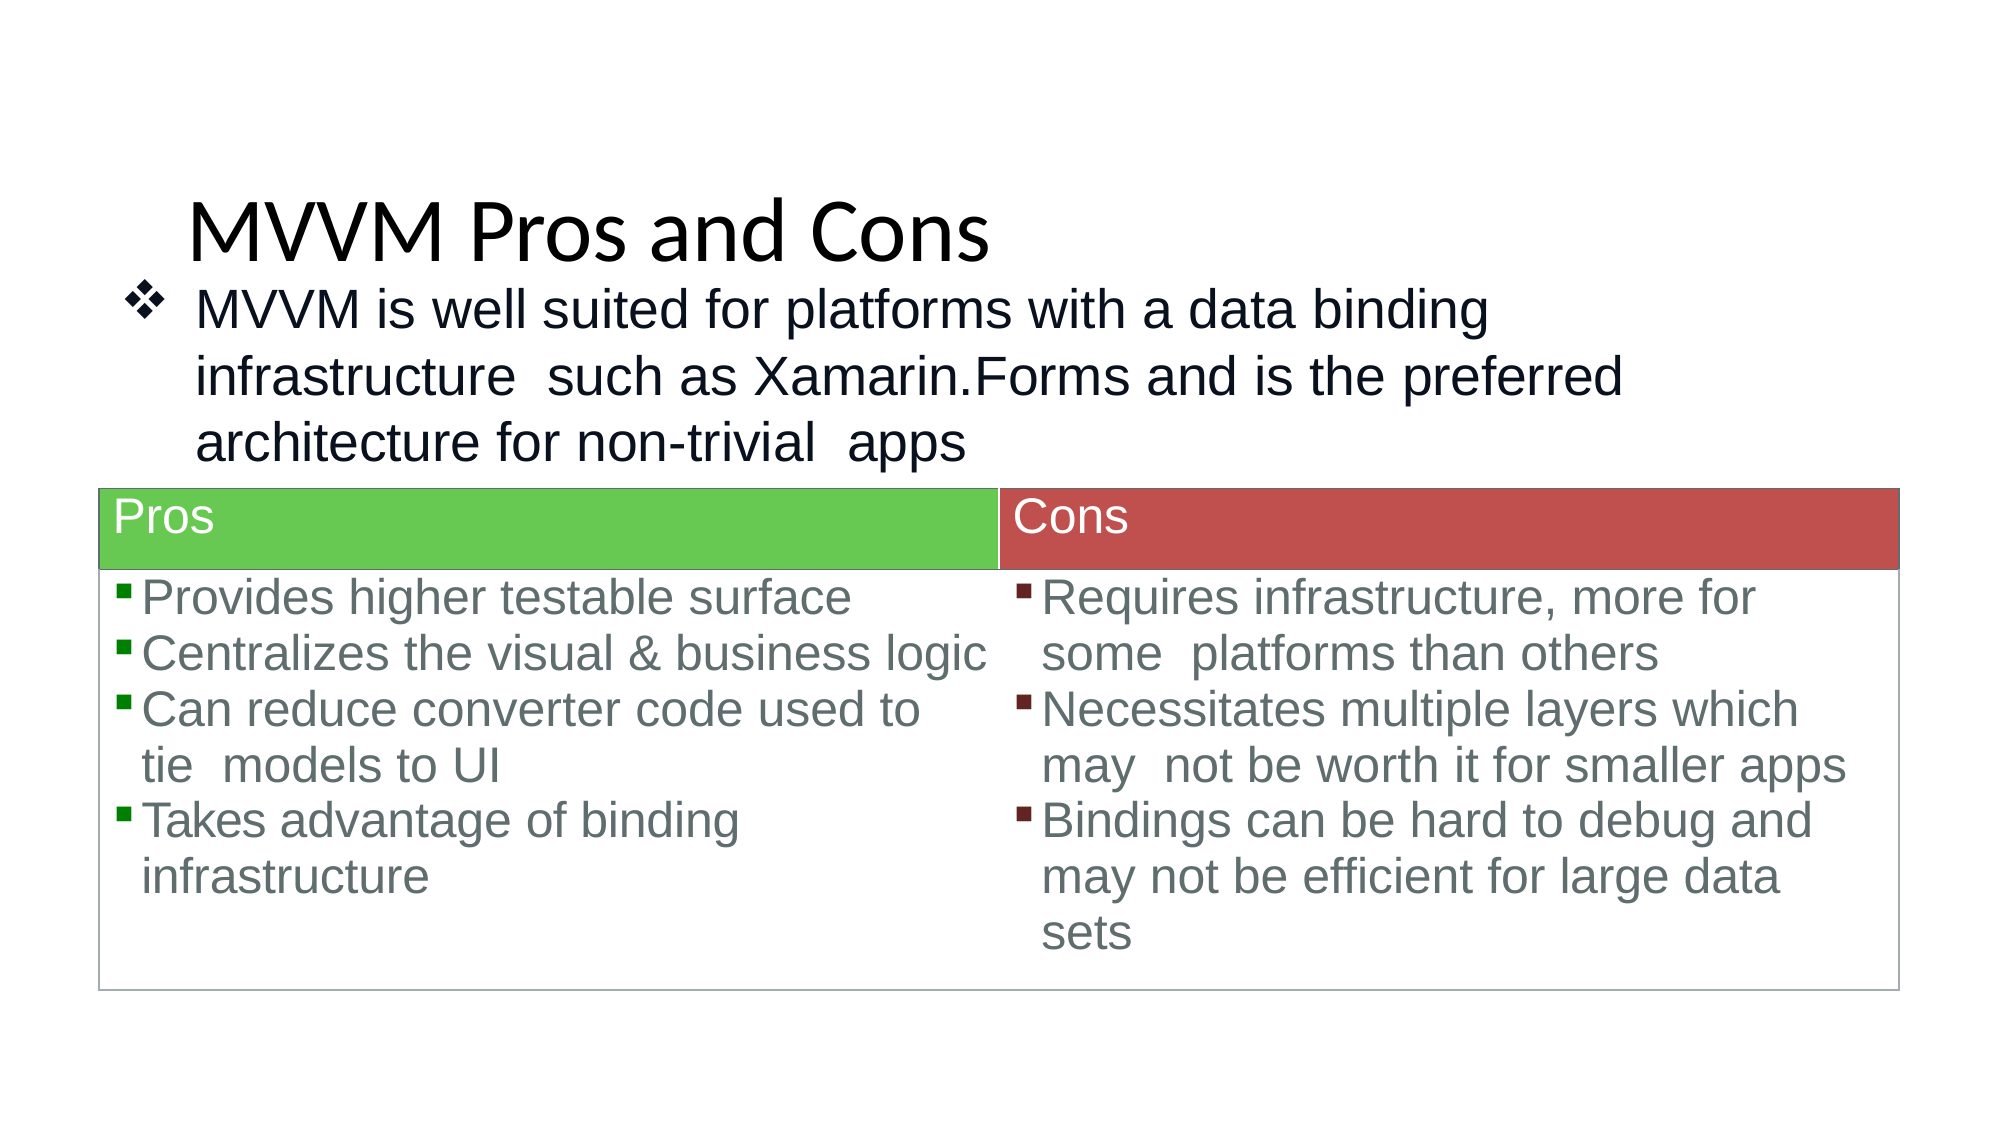

# MVVM Pros and Cons
MVVM is well suited for platforms with a data binding infrastructure  such as Xamarin.Forms and is the preferred architecture for non-trivial  apps
| Pros | Cons |
| --- | --- |
| Provides higher testable surface Centralizes the visual & business logic Can reduce converter code used to tie models to UI Takes advantage of binding infrastructure | Requires infrastructure, more for some platforms than others Necessitates multiple layers which may not be worth it for smaller apps Bindings can be hard to debug and may not be efficient for large data sets |